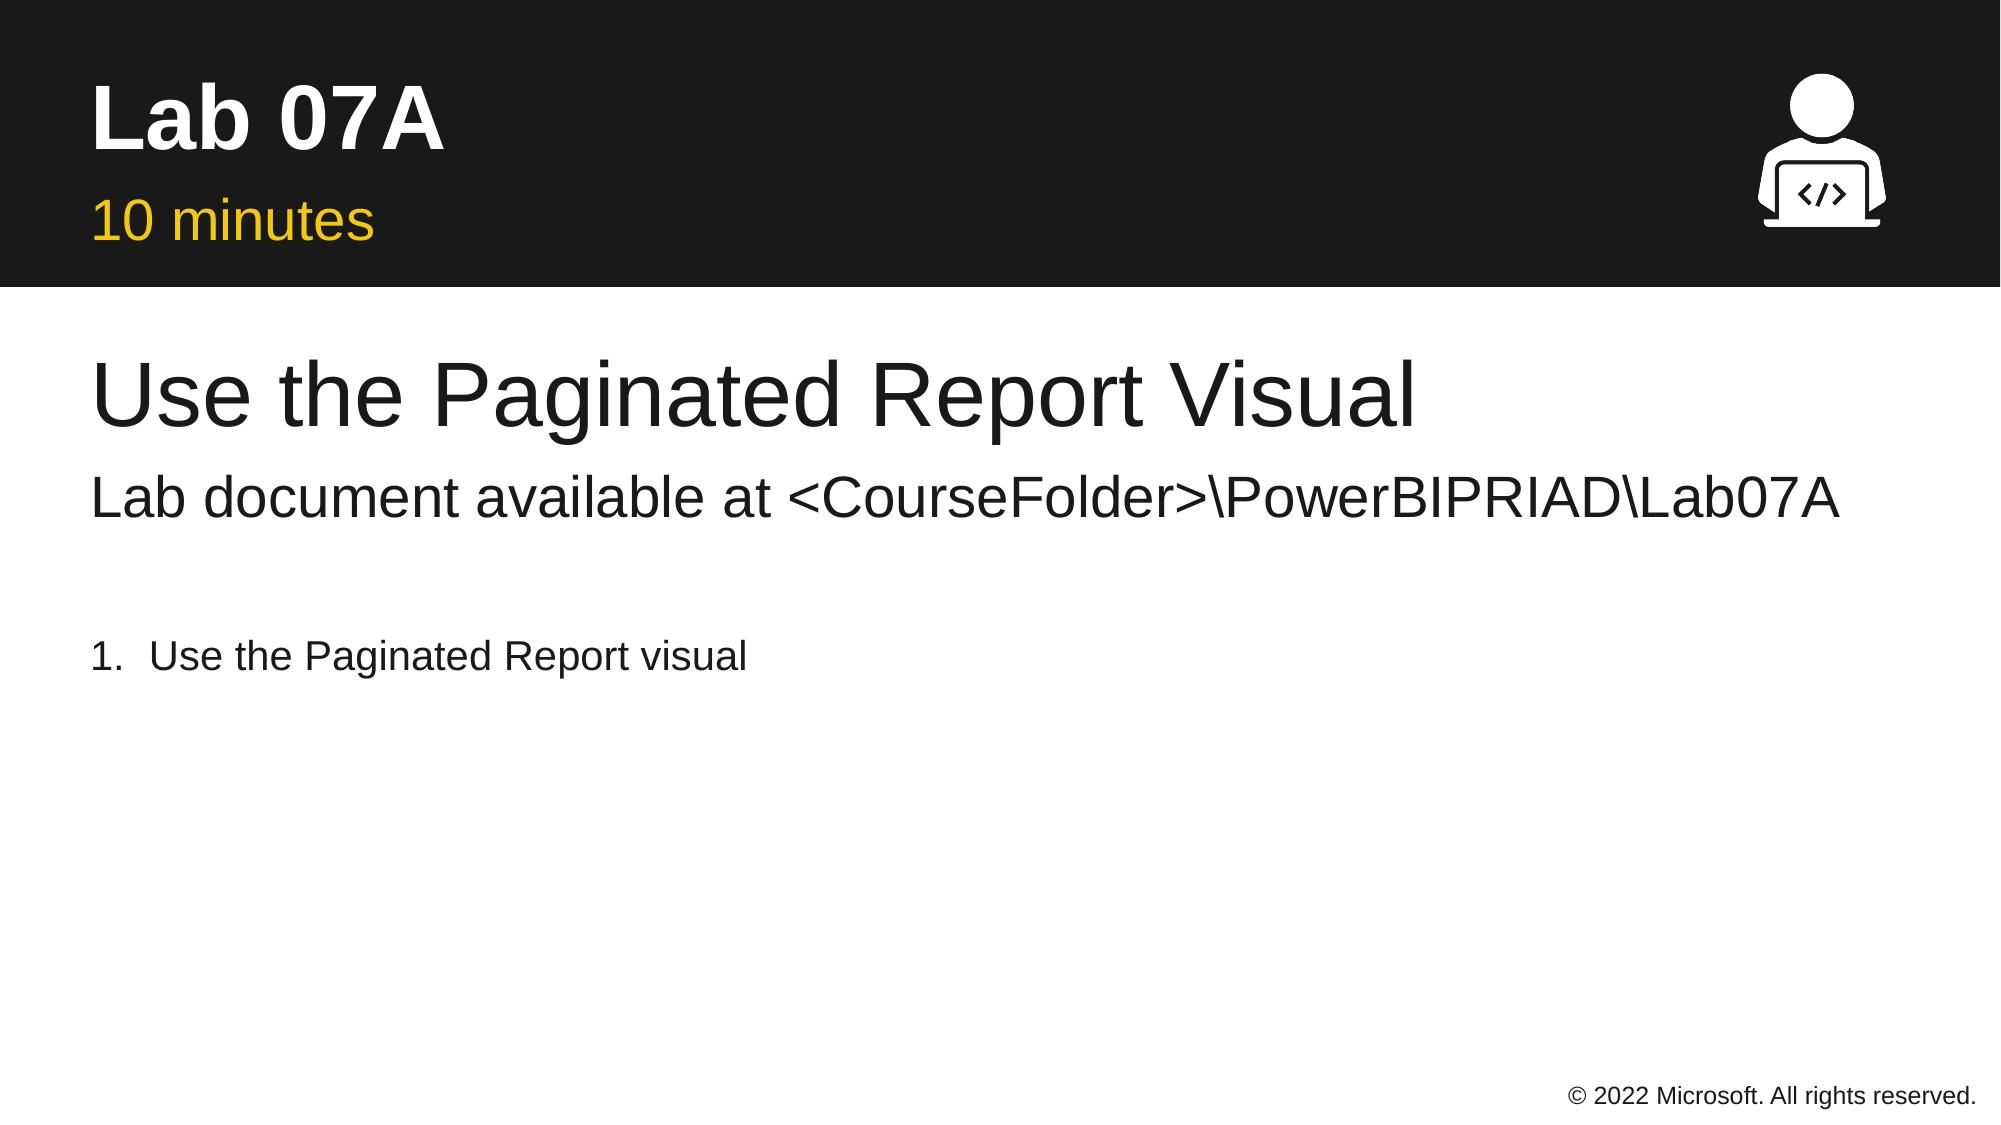

# Lab 07A
10 minutes
Use the Paginated Report Visual
Lab document available at <CourseFolder>\PowerBIPRIAD\Lab07A

Use the Paginated Report visual

© 2022 Microsoft. All rights reserved.